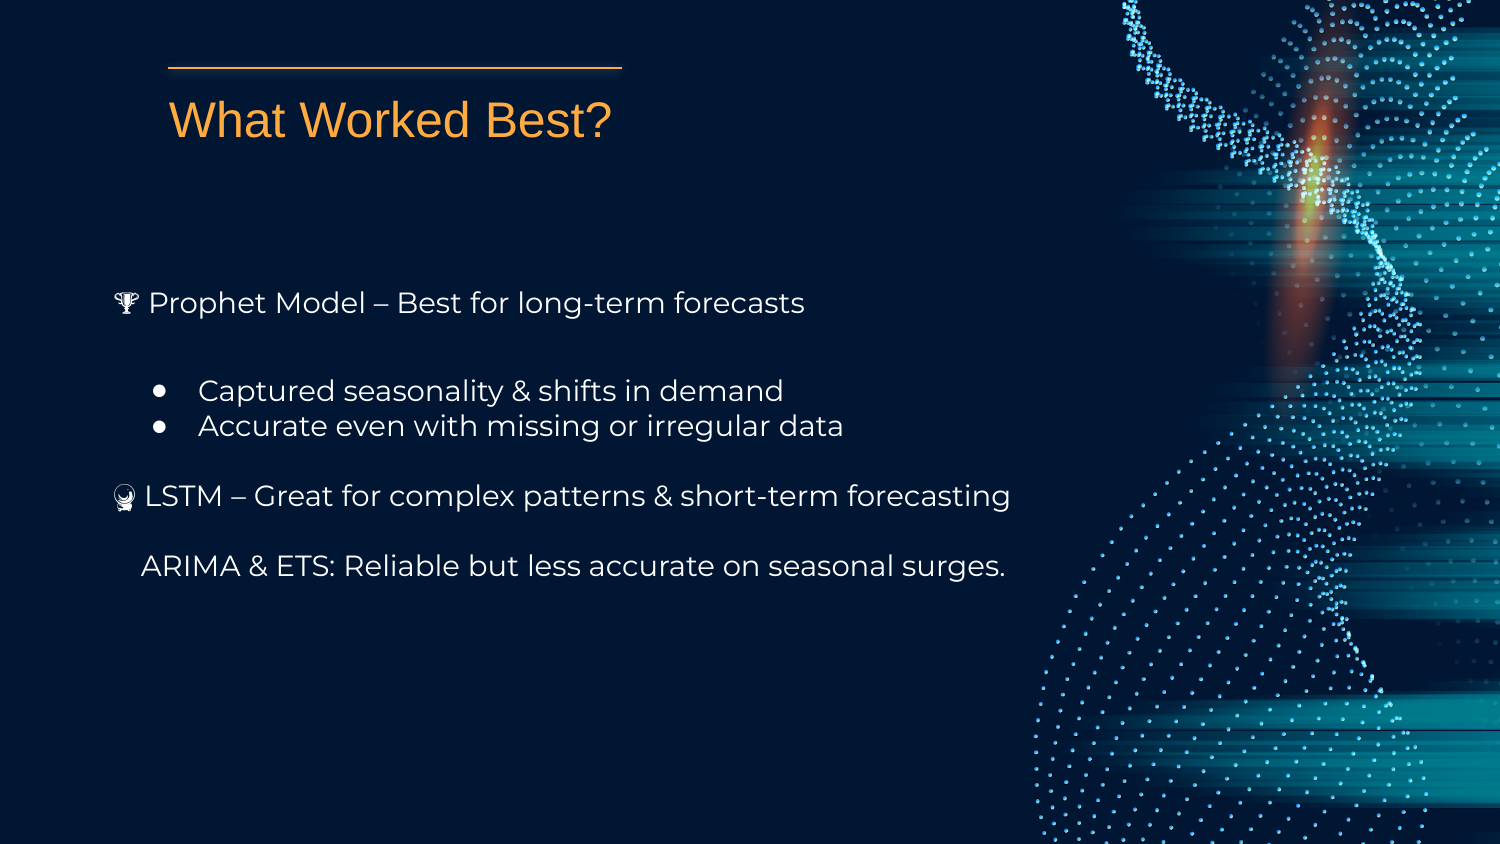

# What Worked Best?
🏆 Prophet Model – Best for long-term forecasts
Captured seasonality & shifts in demand
Accurate even with missing or irregular data

🔮 LSTM – Great for complex patterns & short-term forecasting

ARIMA & ETS: Reliable but less accurate on seasonal surges.